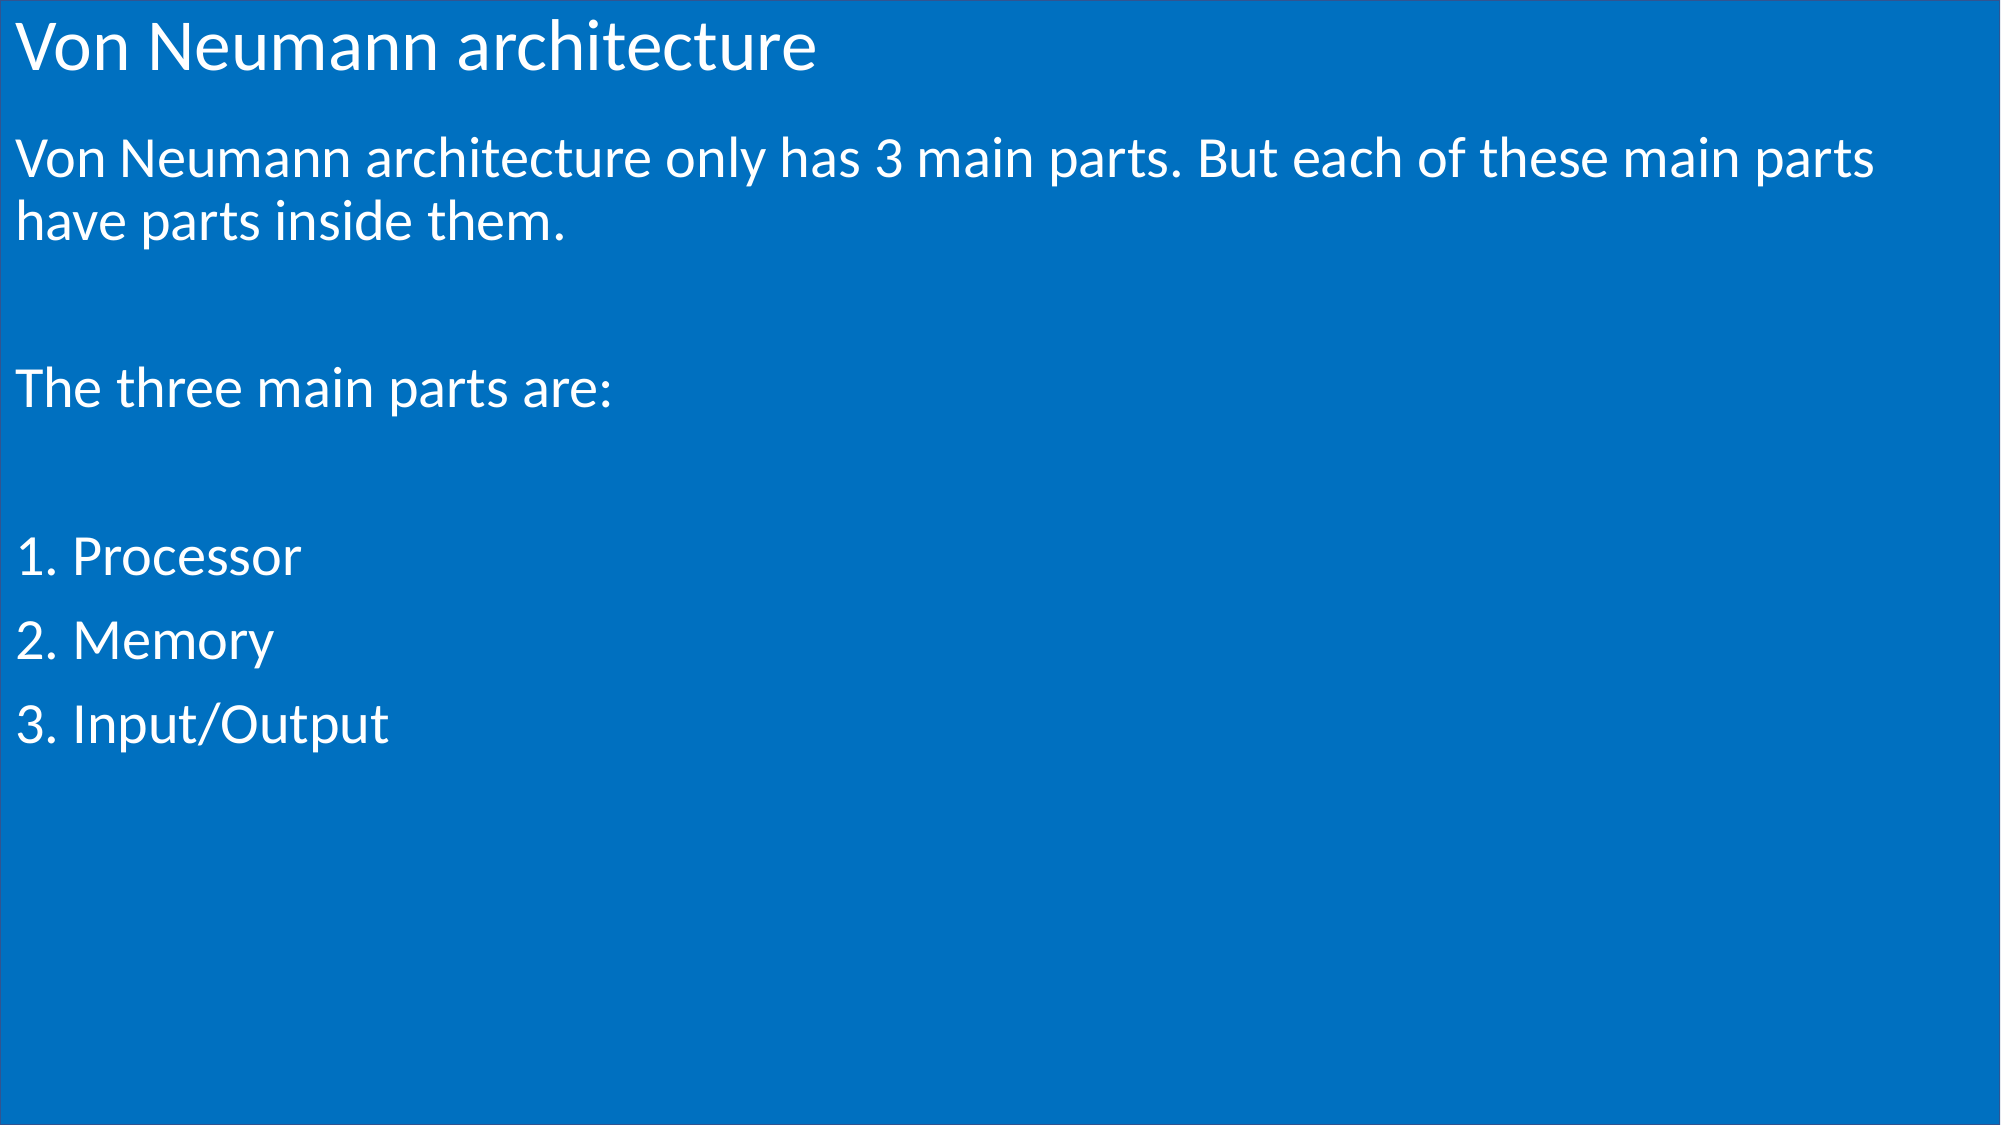

# Von Neumann architecture
Von Neumann architecture only has 3 main parts. But each of these main parts have parts inside them.

The three main parts are:

1. Processor
2. Memory
3. Input/Output